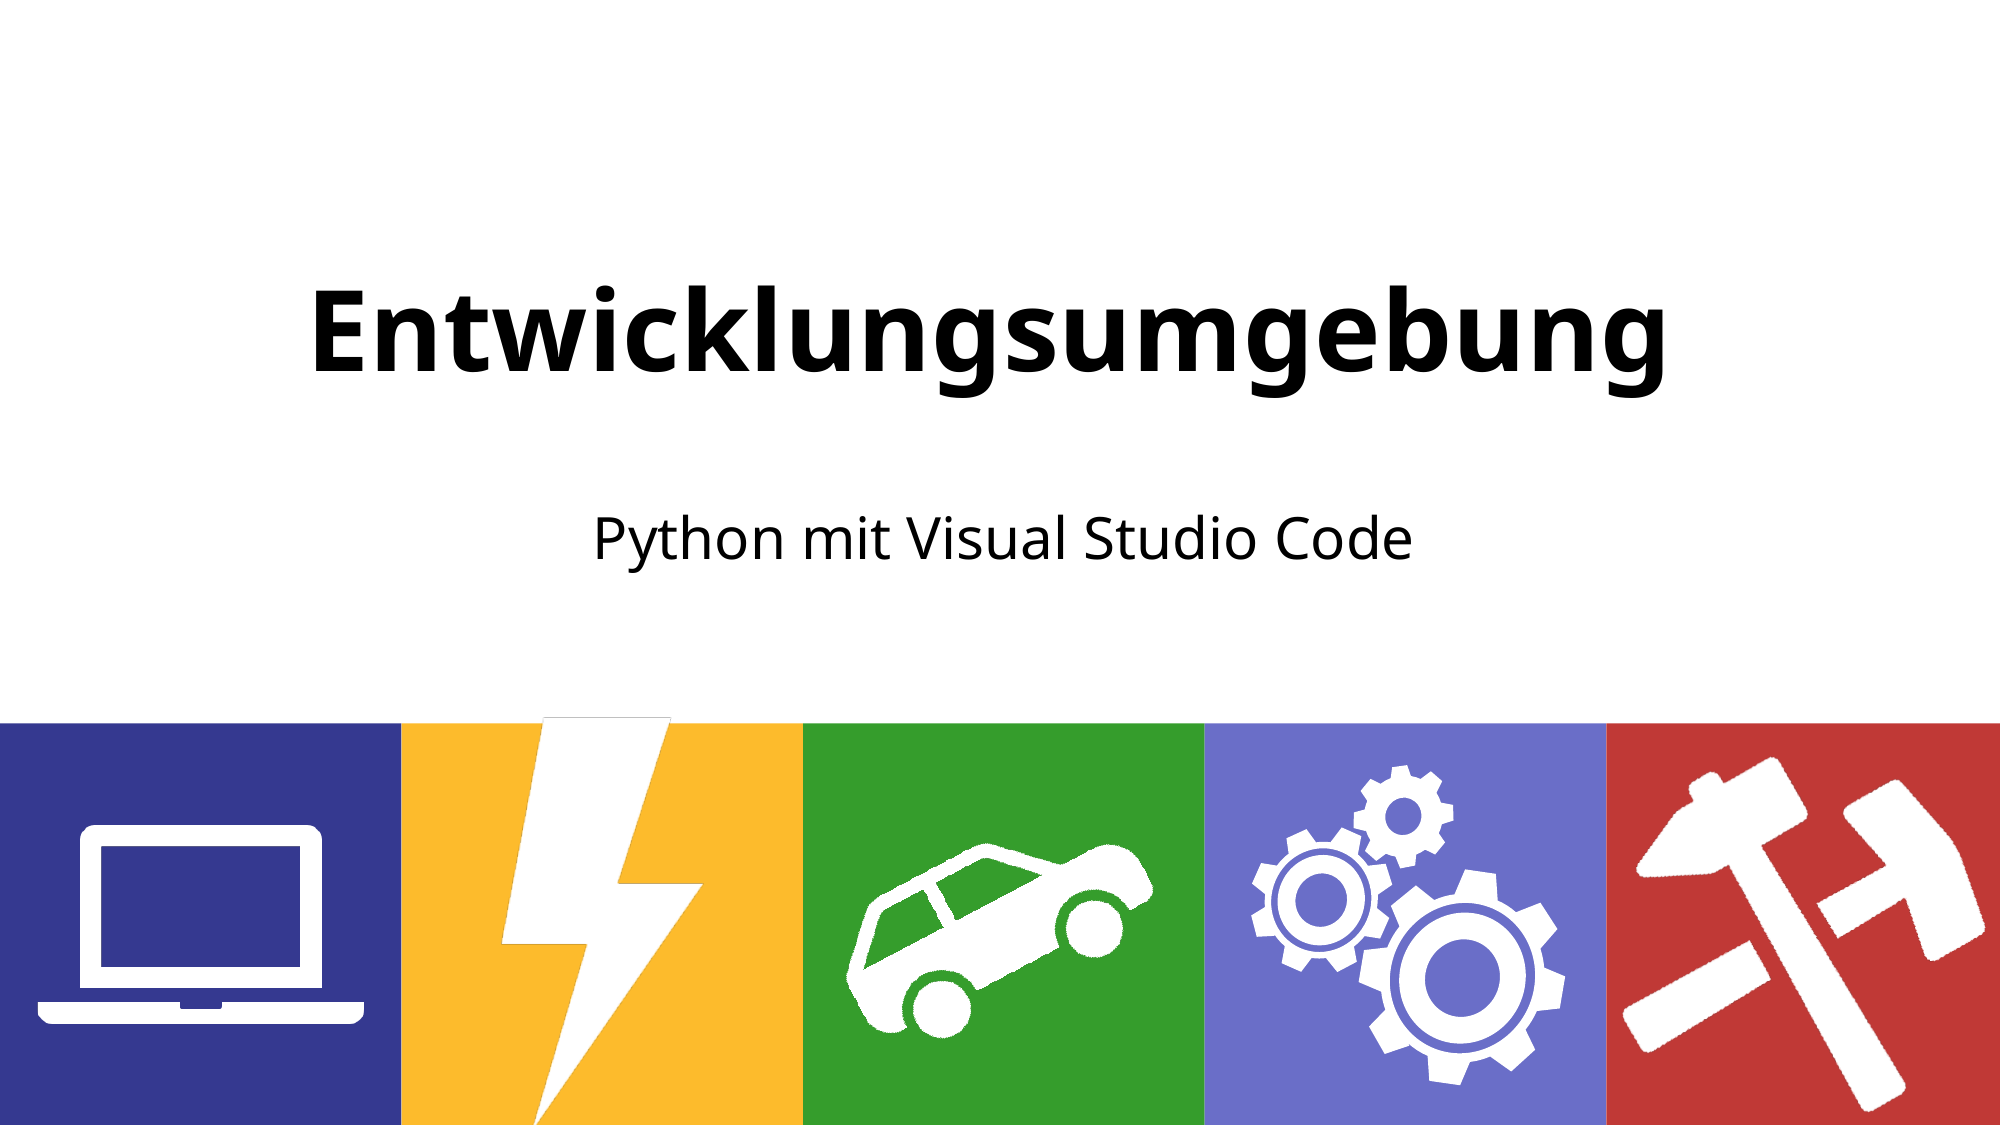

# Entwicklungsumgebung
Python mit Visual Studio Code